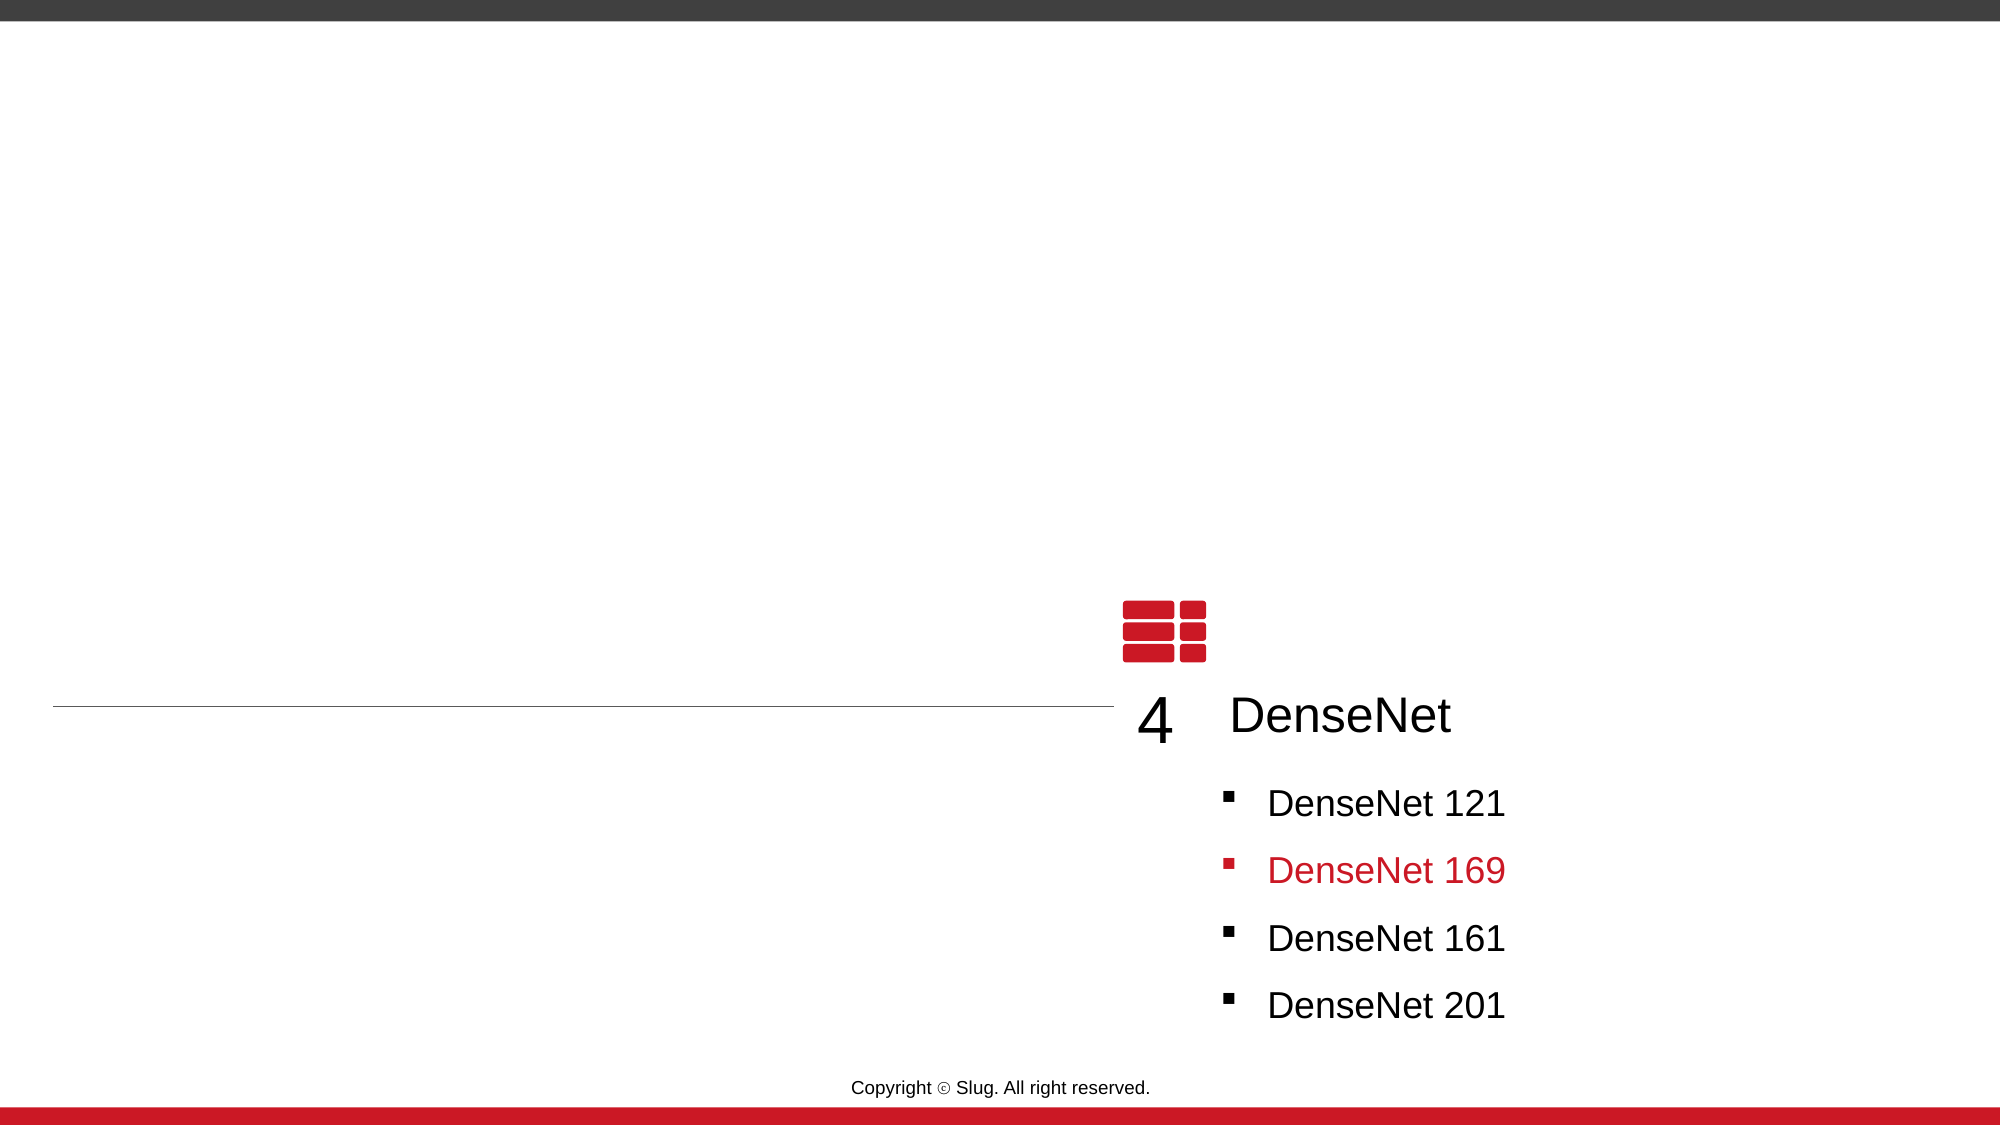

4
DenseNet
DenseNet 121
DenseNet 169
DenseNet 161
DenseNet 201